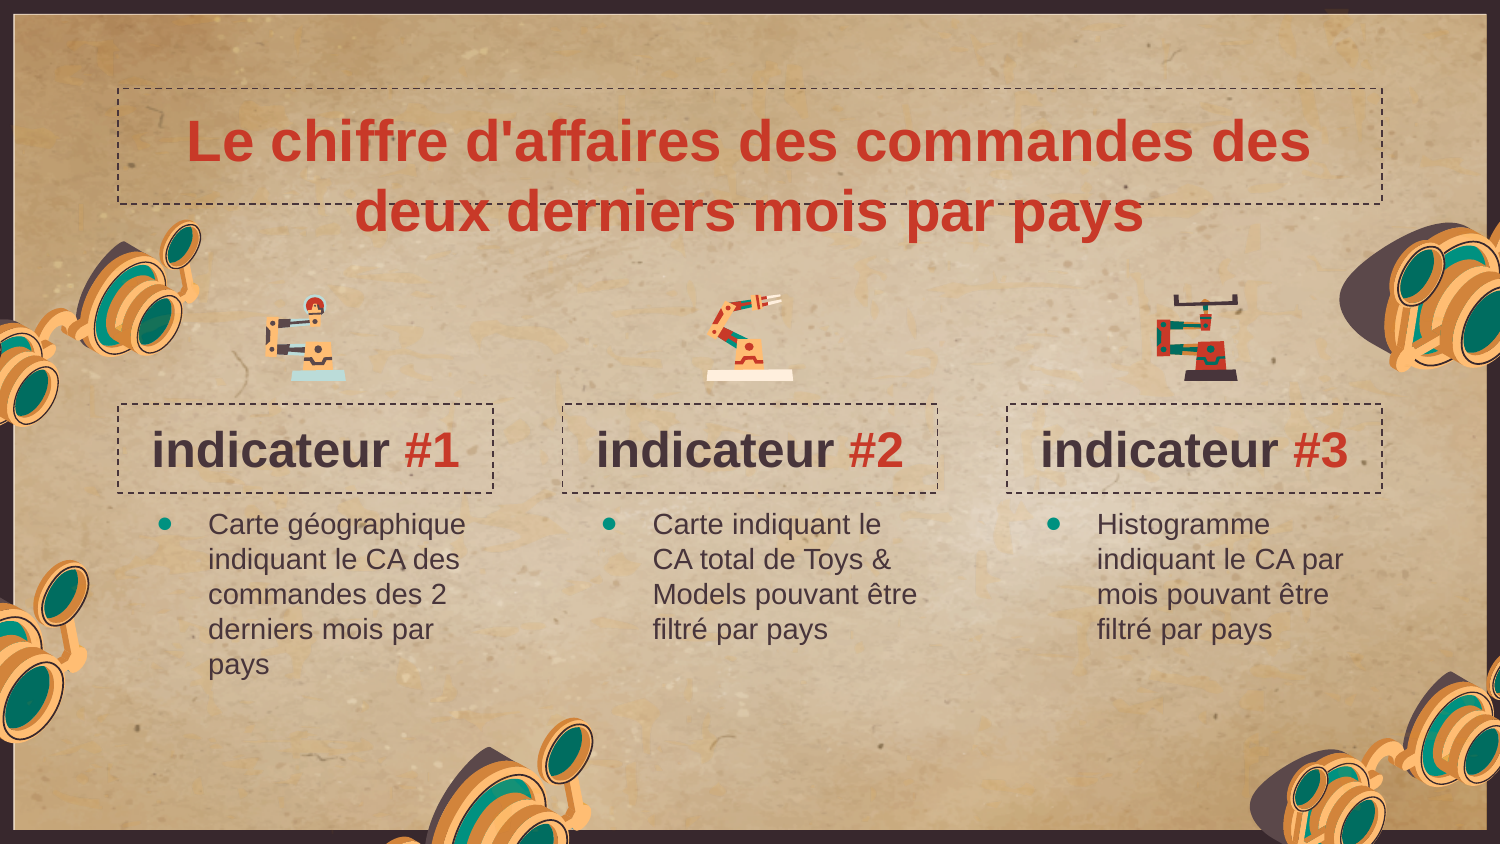

Le chiffre d'affaires des commandes des deux derniers mois par pays

# indicateur #1
indicateur #3
indicateur #2
Carte géographique indiquant le CA des commandes des 2 derniers mois par pays
Carte indiquant le CA total de Toys & Models pouvant être filtré par pays
Histogramme indiquant le CA par mois pouvant être filtré par pays